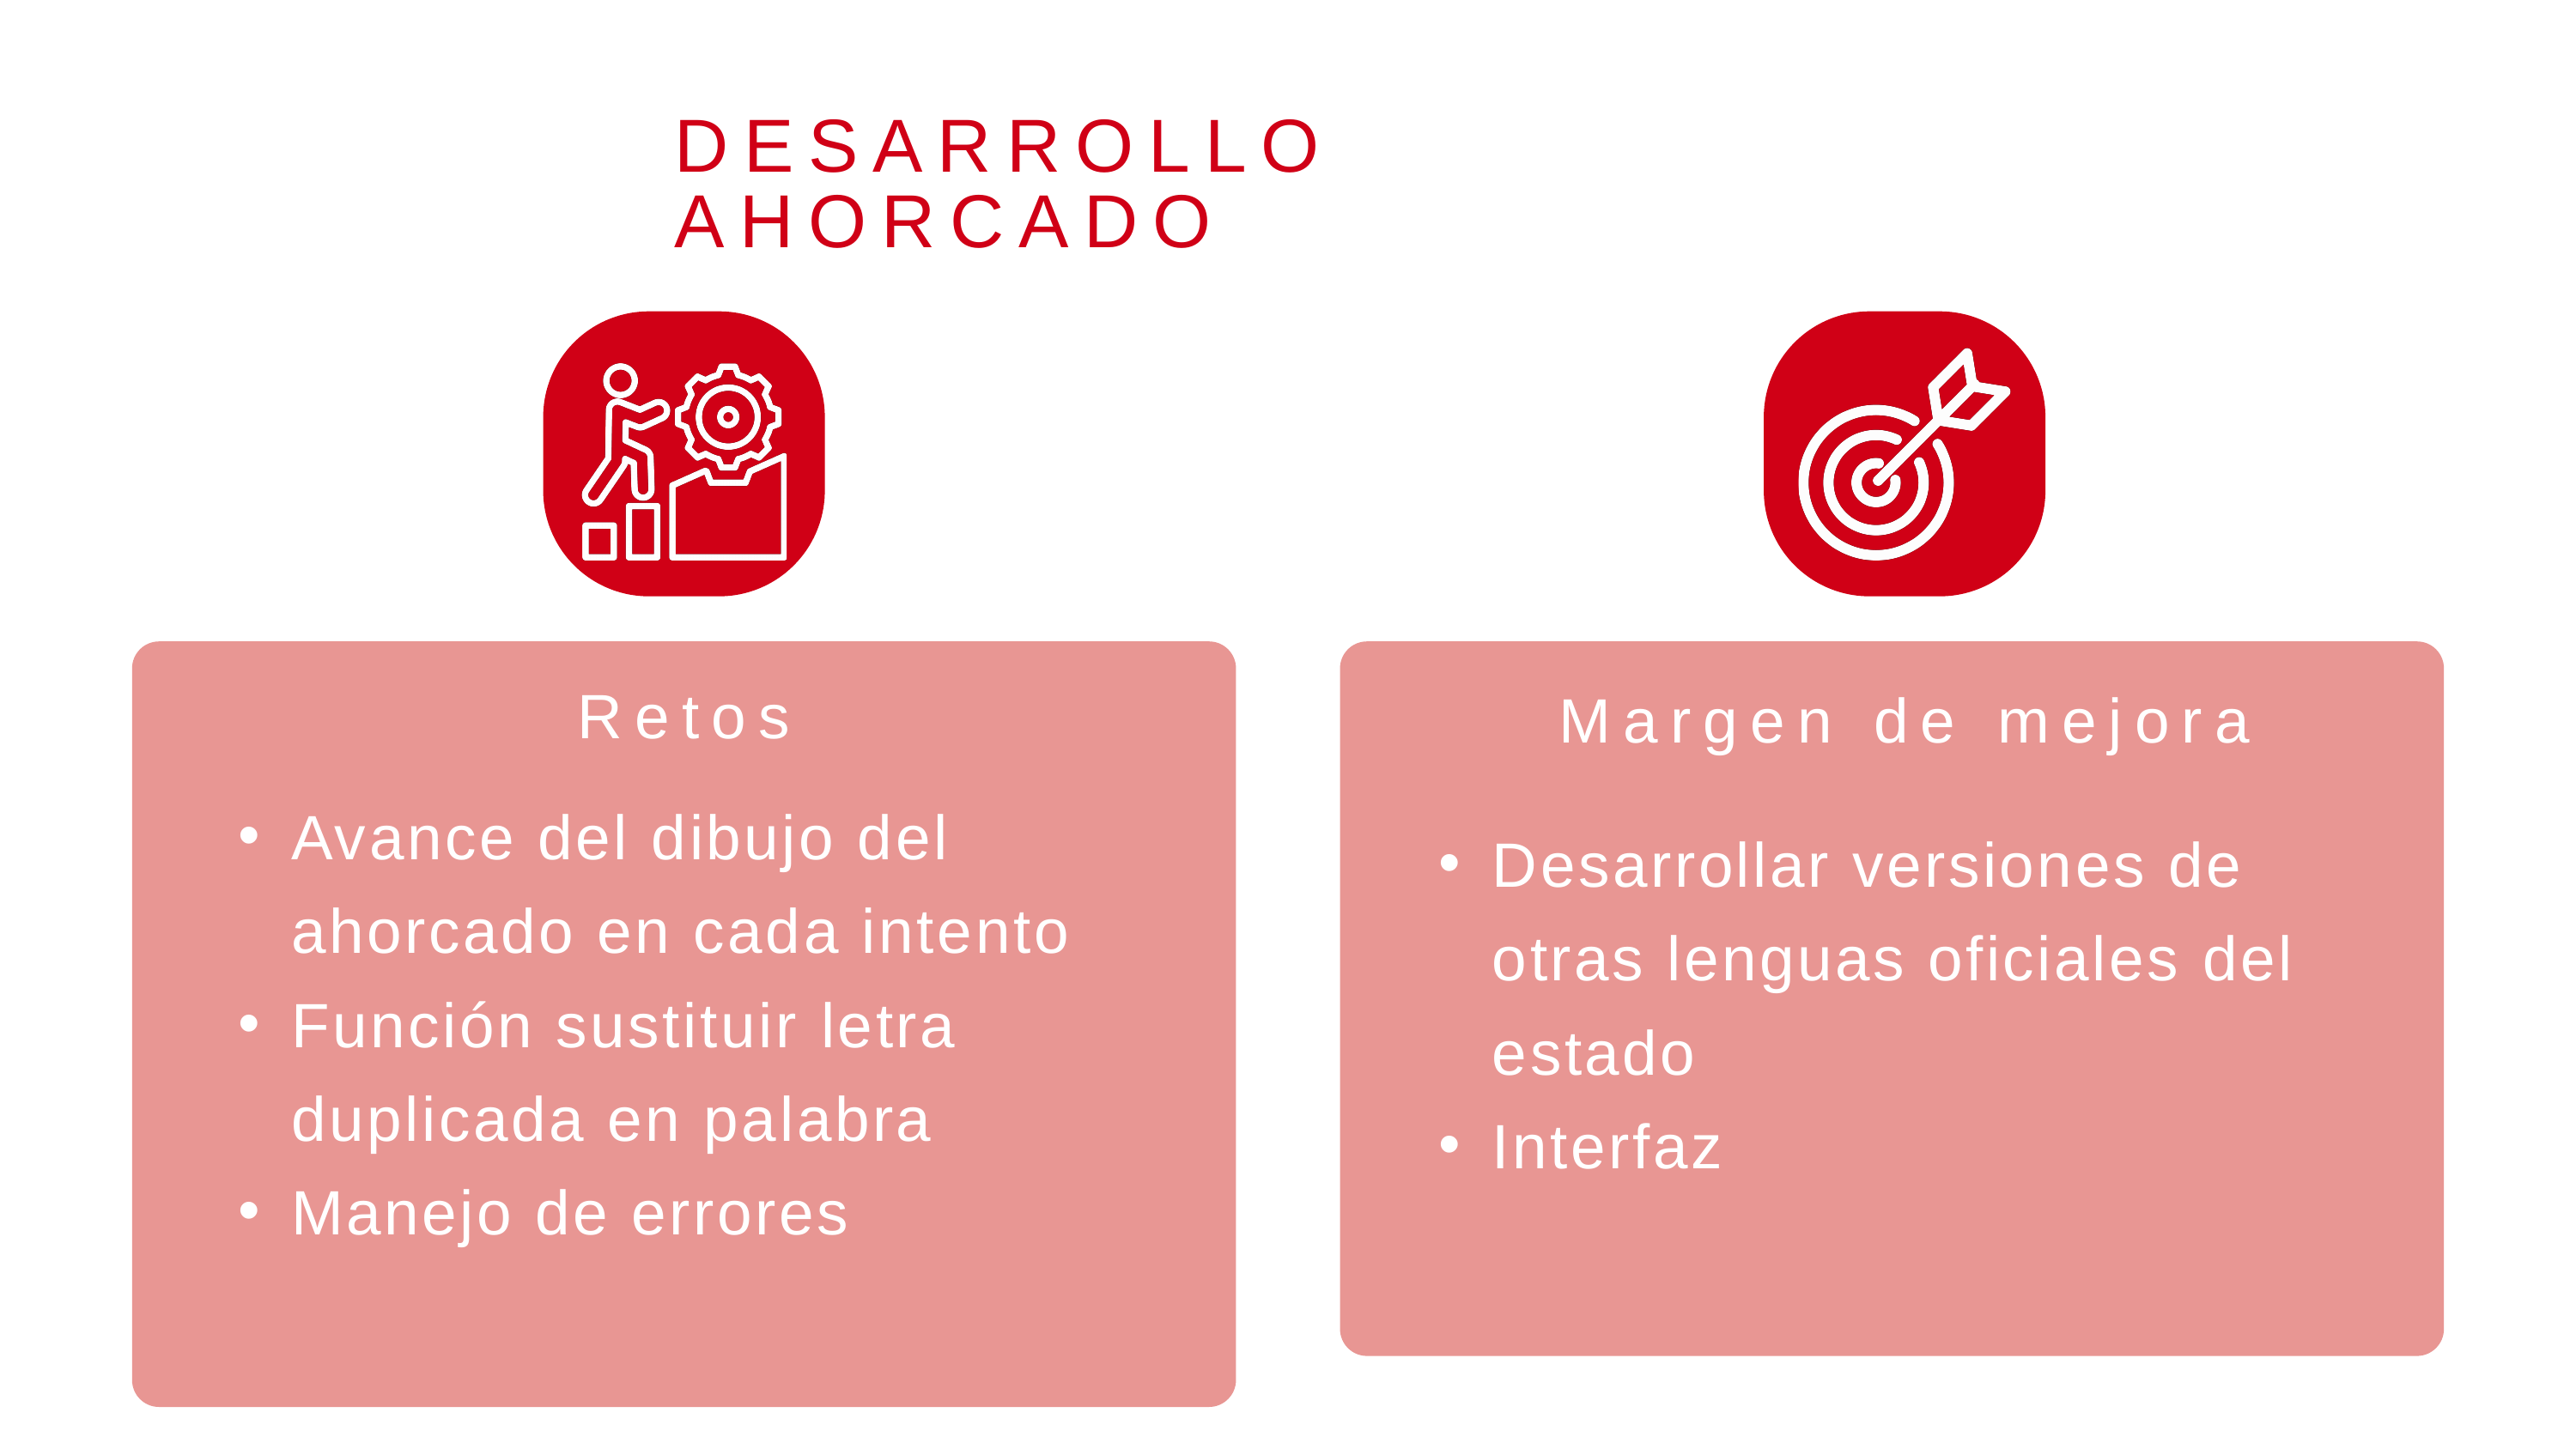

DESARROLLO AHORCADO

Retos
Margen de mejora
Avance del dibujo del ahorcado en cada intento
Función sustituir letra duplicada en palabra
Manejo de errores
Desarrollar versiones de otras lenguas oficiales del estado
Interfaz